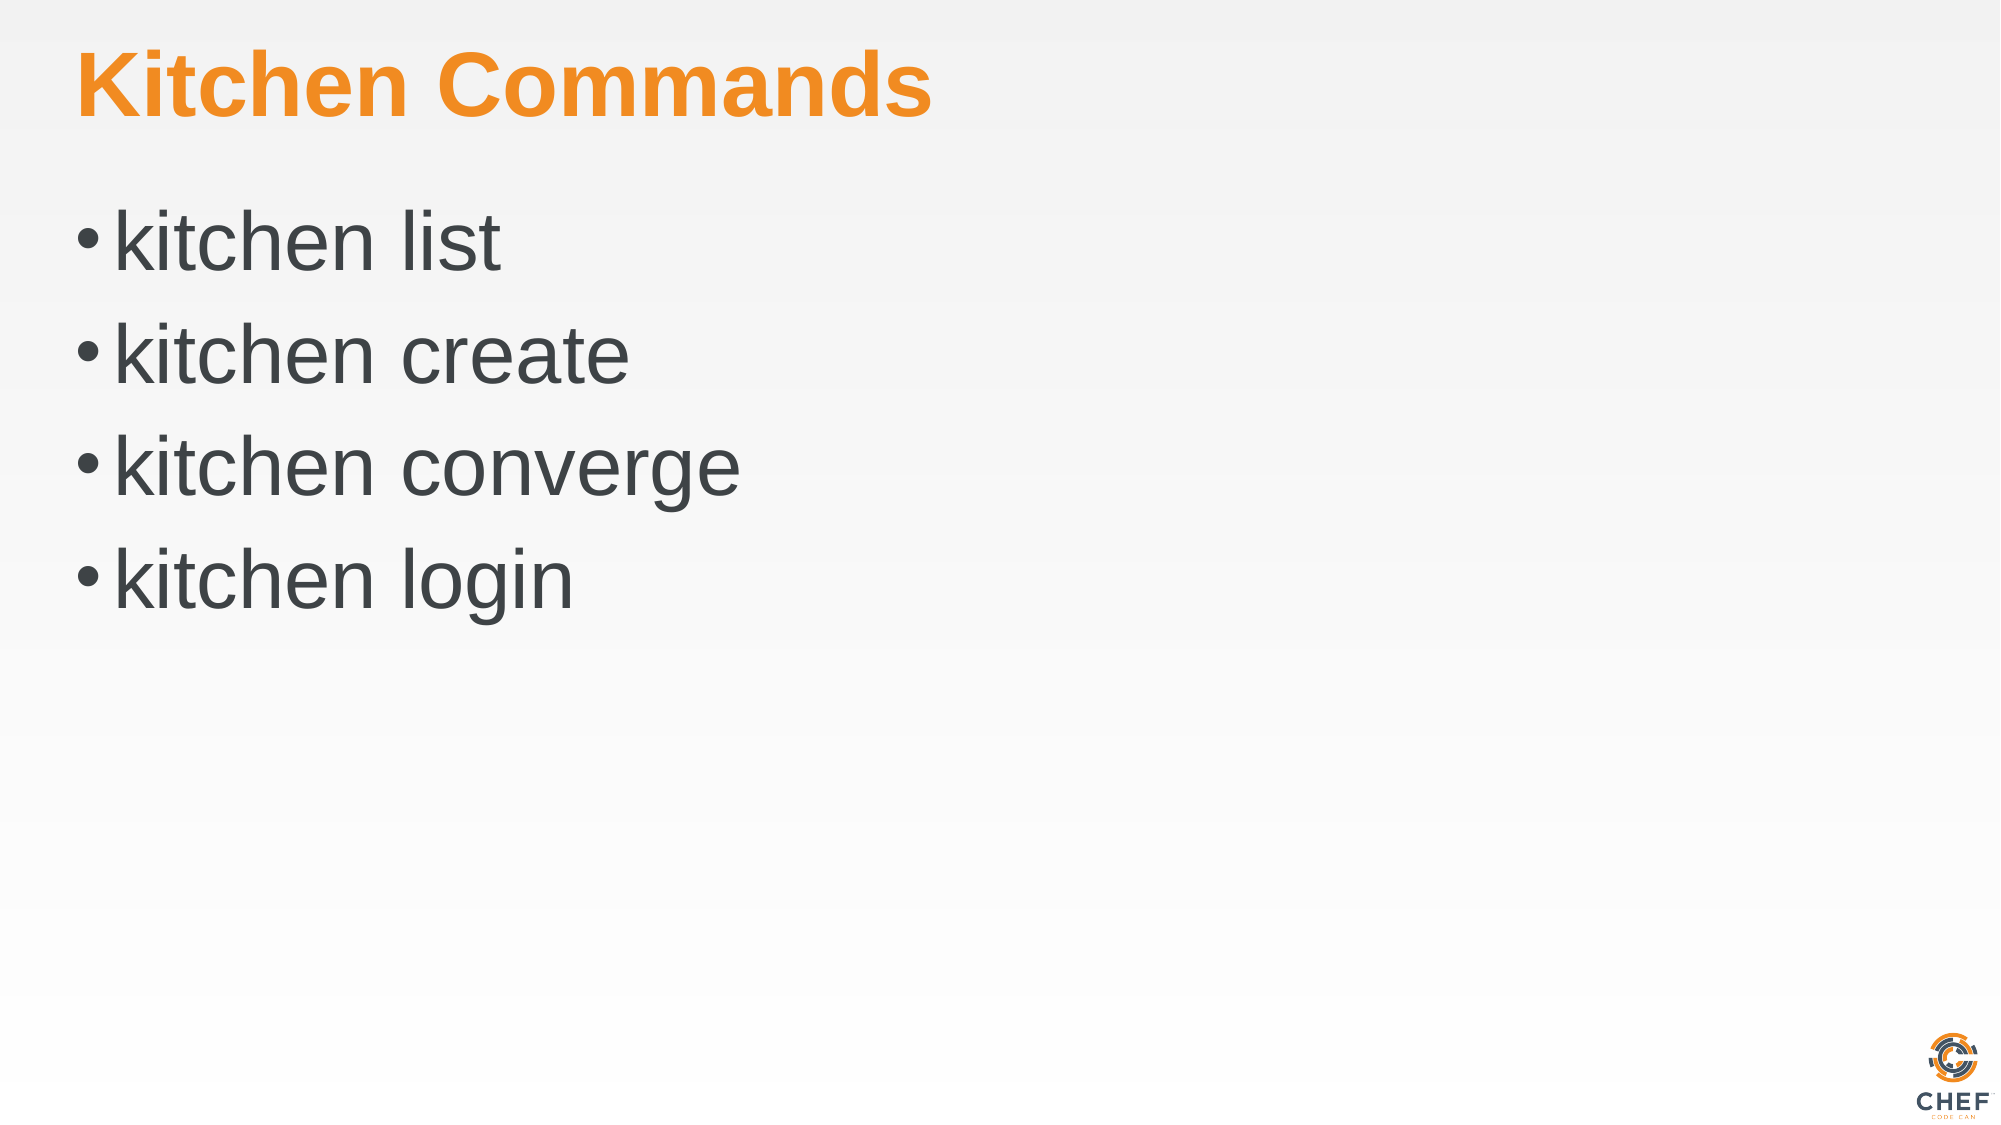

# Kitchen Commands
kitchen list
kitchen create
kitchen converge
kitchen login